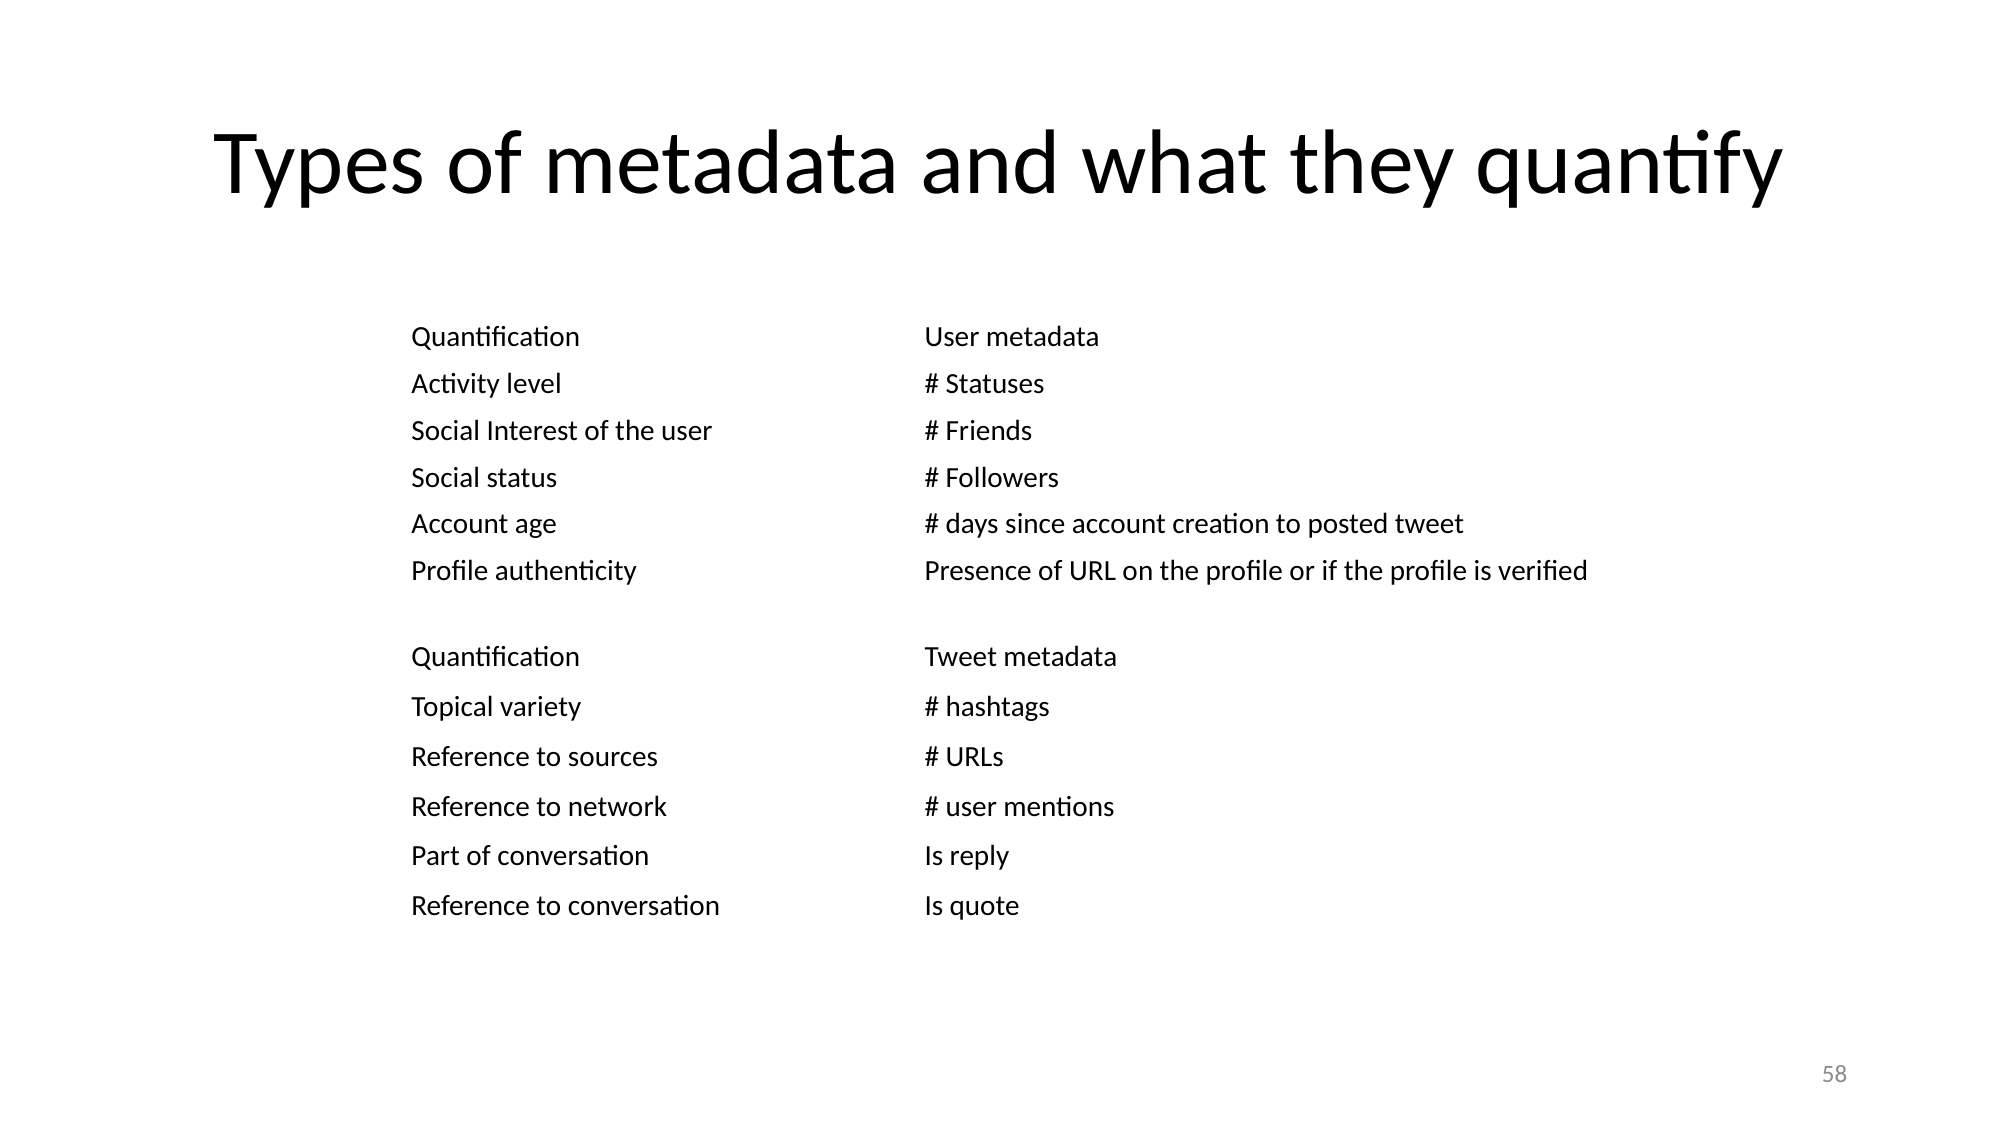

Types of metadata and what they quantify
| Quantification | User metadata |
| --- | --- |
| Activity level | # Statuses |
| Social Interest of the user | # Friends |
| Social status | # Followers |
| Account age | # days since account creation to posted tweet |
| Profile authenticity | Presence of URL on the profile or if the profile is verified |
| Quantification | Tweet metadata |
| --- | --- |
| Topical variety | # hashtags |
| Reference to sources | # URLs |
| Reference to network | # user mentions |
| Part of conversation | Is reply |
| Reference to conversation | Is quote |
58